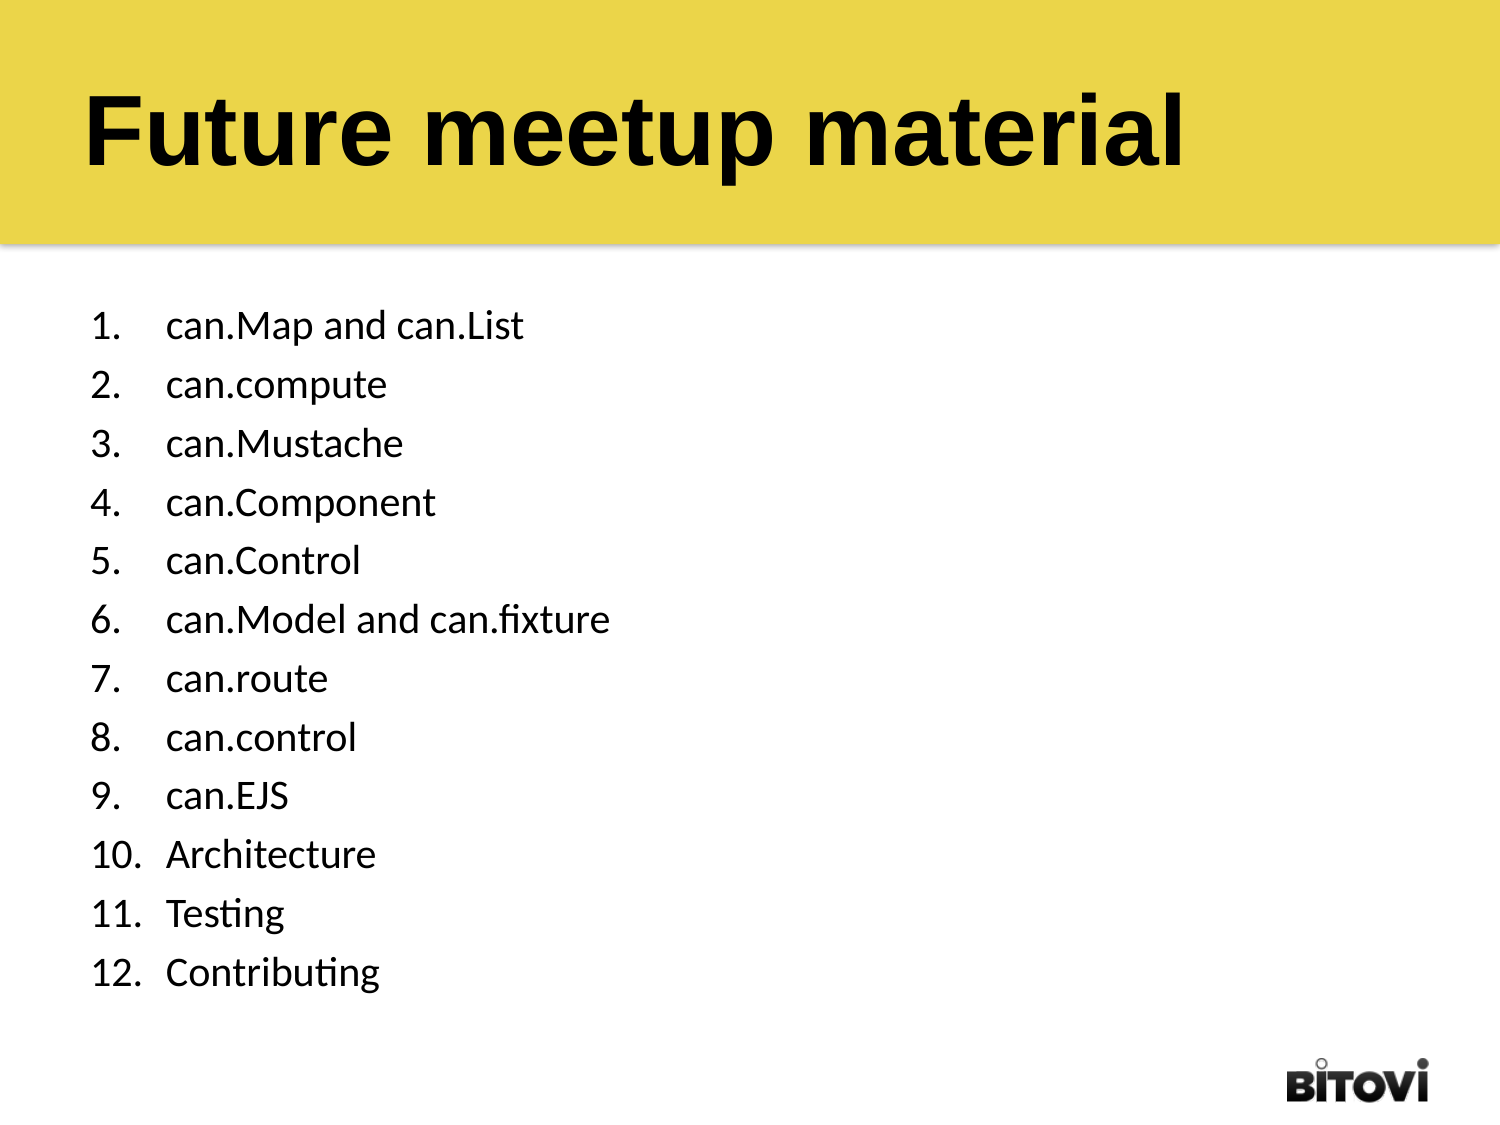

#
Future meetup material
can.Map and can.List
can.compute
can.Mustache
can.Component
can.Control
can.Model and can.fixture
can.route
can.control
can.EJS
Architecture
Testing
Contributing